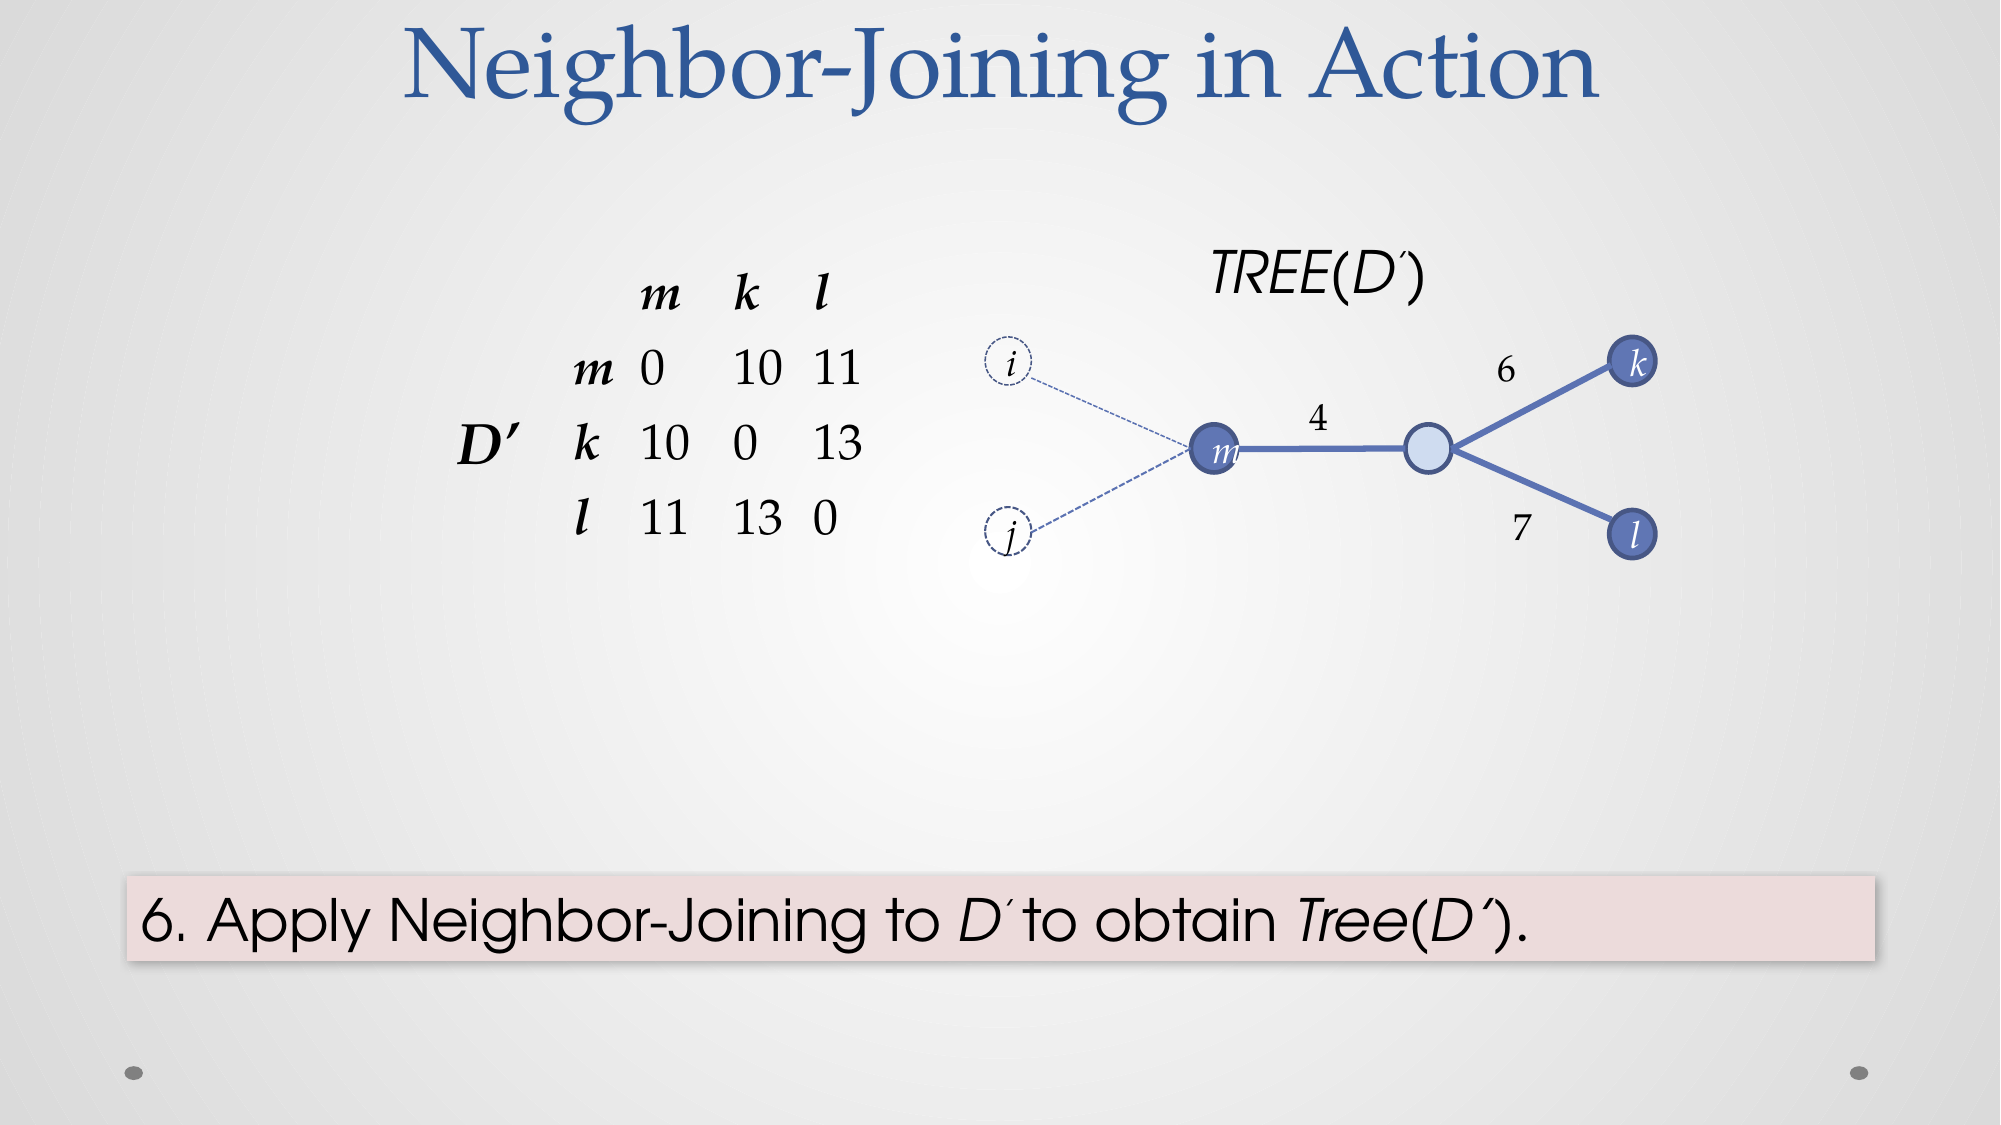

# Neighbor-Joining in Action
Tree(D’)
|  | m | k | l |
| --- | --- | --- | --- |
| m | 0 | 10 | 11 |
| k | 10 | 0 | 13 |
| l | 11 | 13 | 0 |
k
i
6
4

m
7
j
l
D’
6. Apply Neighbor-Joining to D’ to obtain Tree(D’).